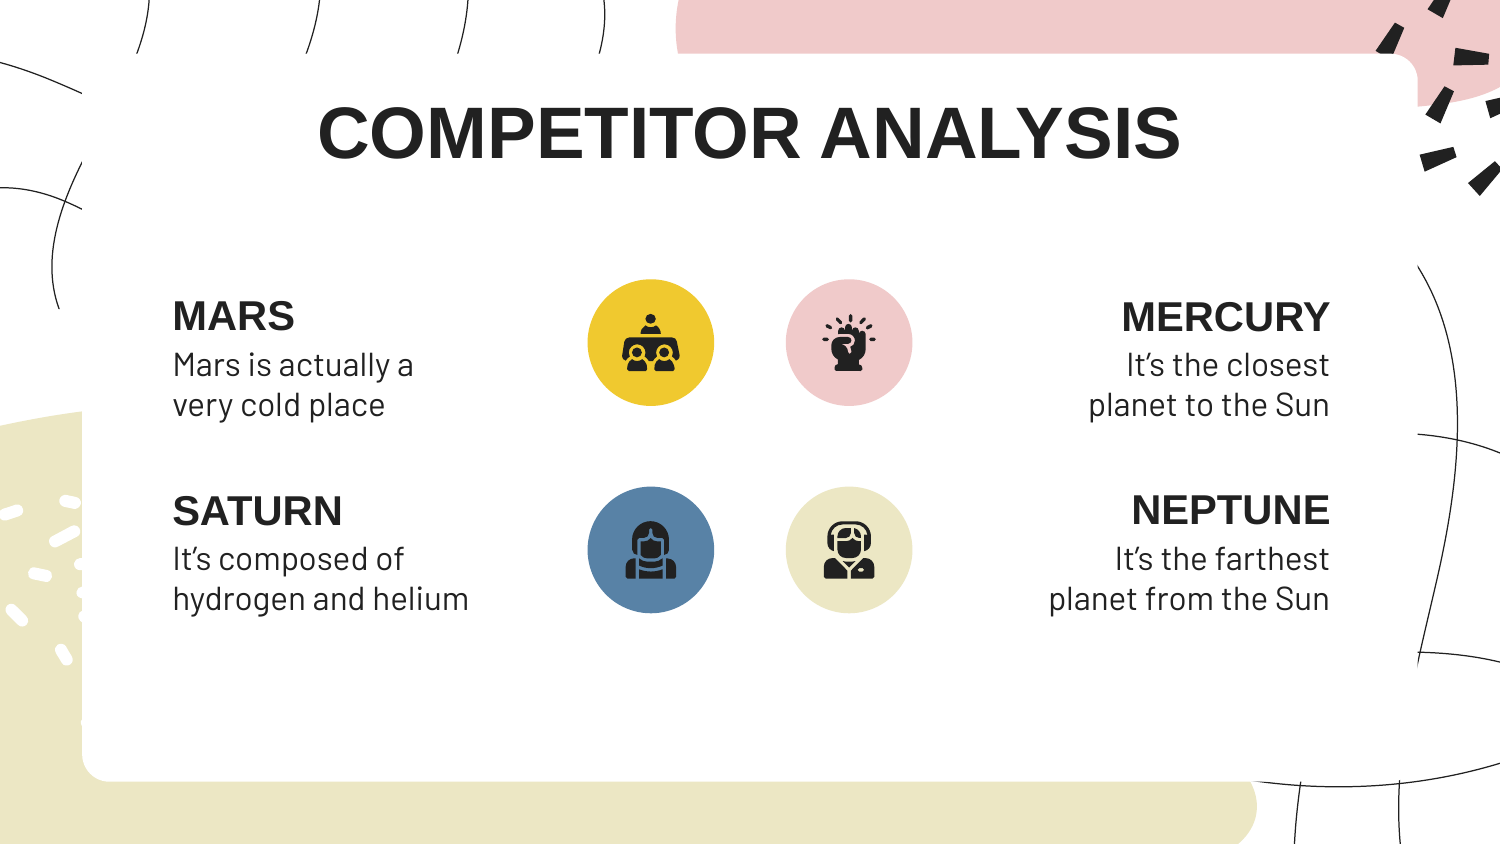

# COMPETITOR ANALYSIS

MARS
MERCURY

Mars is actually a very cold place
It’s the closest planet to the Sun
NEPTUNE
SATURN

It’s the farthest planet from the Sun
It’s composed of hydrogen and helium